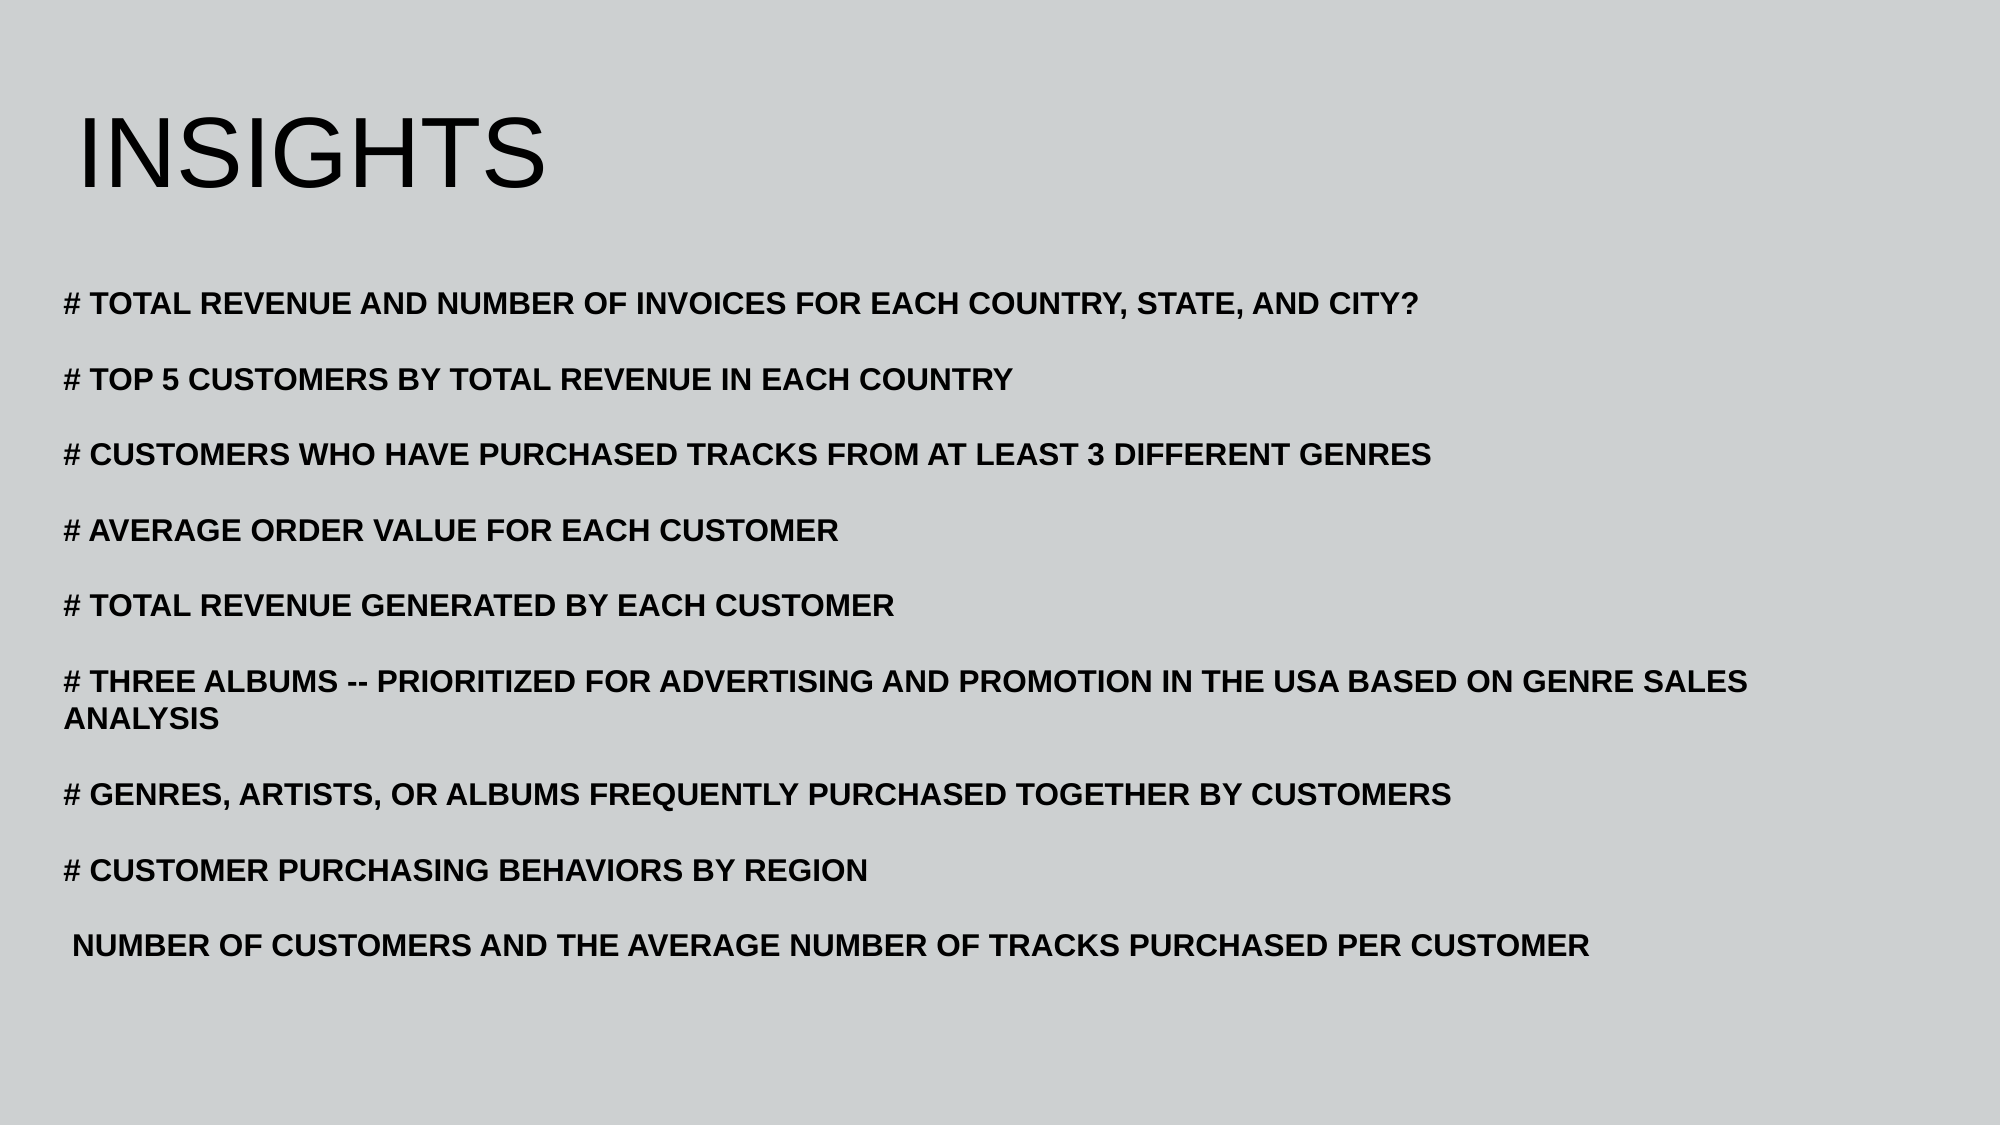

# INSIGHTS
# TOTAL REVENUE AND NUMBER OF INVOICES FOR EACH COUNTRY, STATE, AND CITY?

# TOP 5 CUSTOMERS BY TOTAL REVENUE IN EACH COUNTRY

# CUSTOMERS WHO HAVE PURCHASED TRACKS FROM AT LEAST 3 DIFFERENT GENRES

# AVERAGE ORDER VALUE FOR EACH CUSTOMER

# TOTAL REVENUE GENERATED BY EACH CUSTOMER

# THREE ALBUMS -- PRIORITIZED FOR ADVERTISING AND PROMOTION IN THE USA BASED ON GENRE SALES ANALYSIS

# GENRES, ARTISTS, OR ALBUMS FREQUENTLY PURCHASED TOGETHER BY CUSTOMERS

# CUSTOMER PURCHASING BEHAVIORS BY REGION

 NUMBER OF CUSTOMERS AND THE AVERAGE NUMBER OF TRACKS PURCHASED PER CUSTOMER